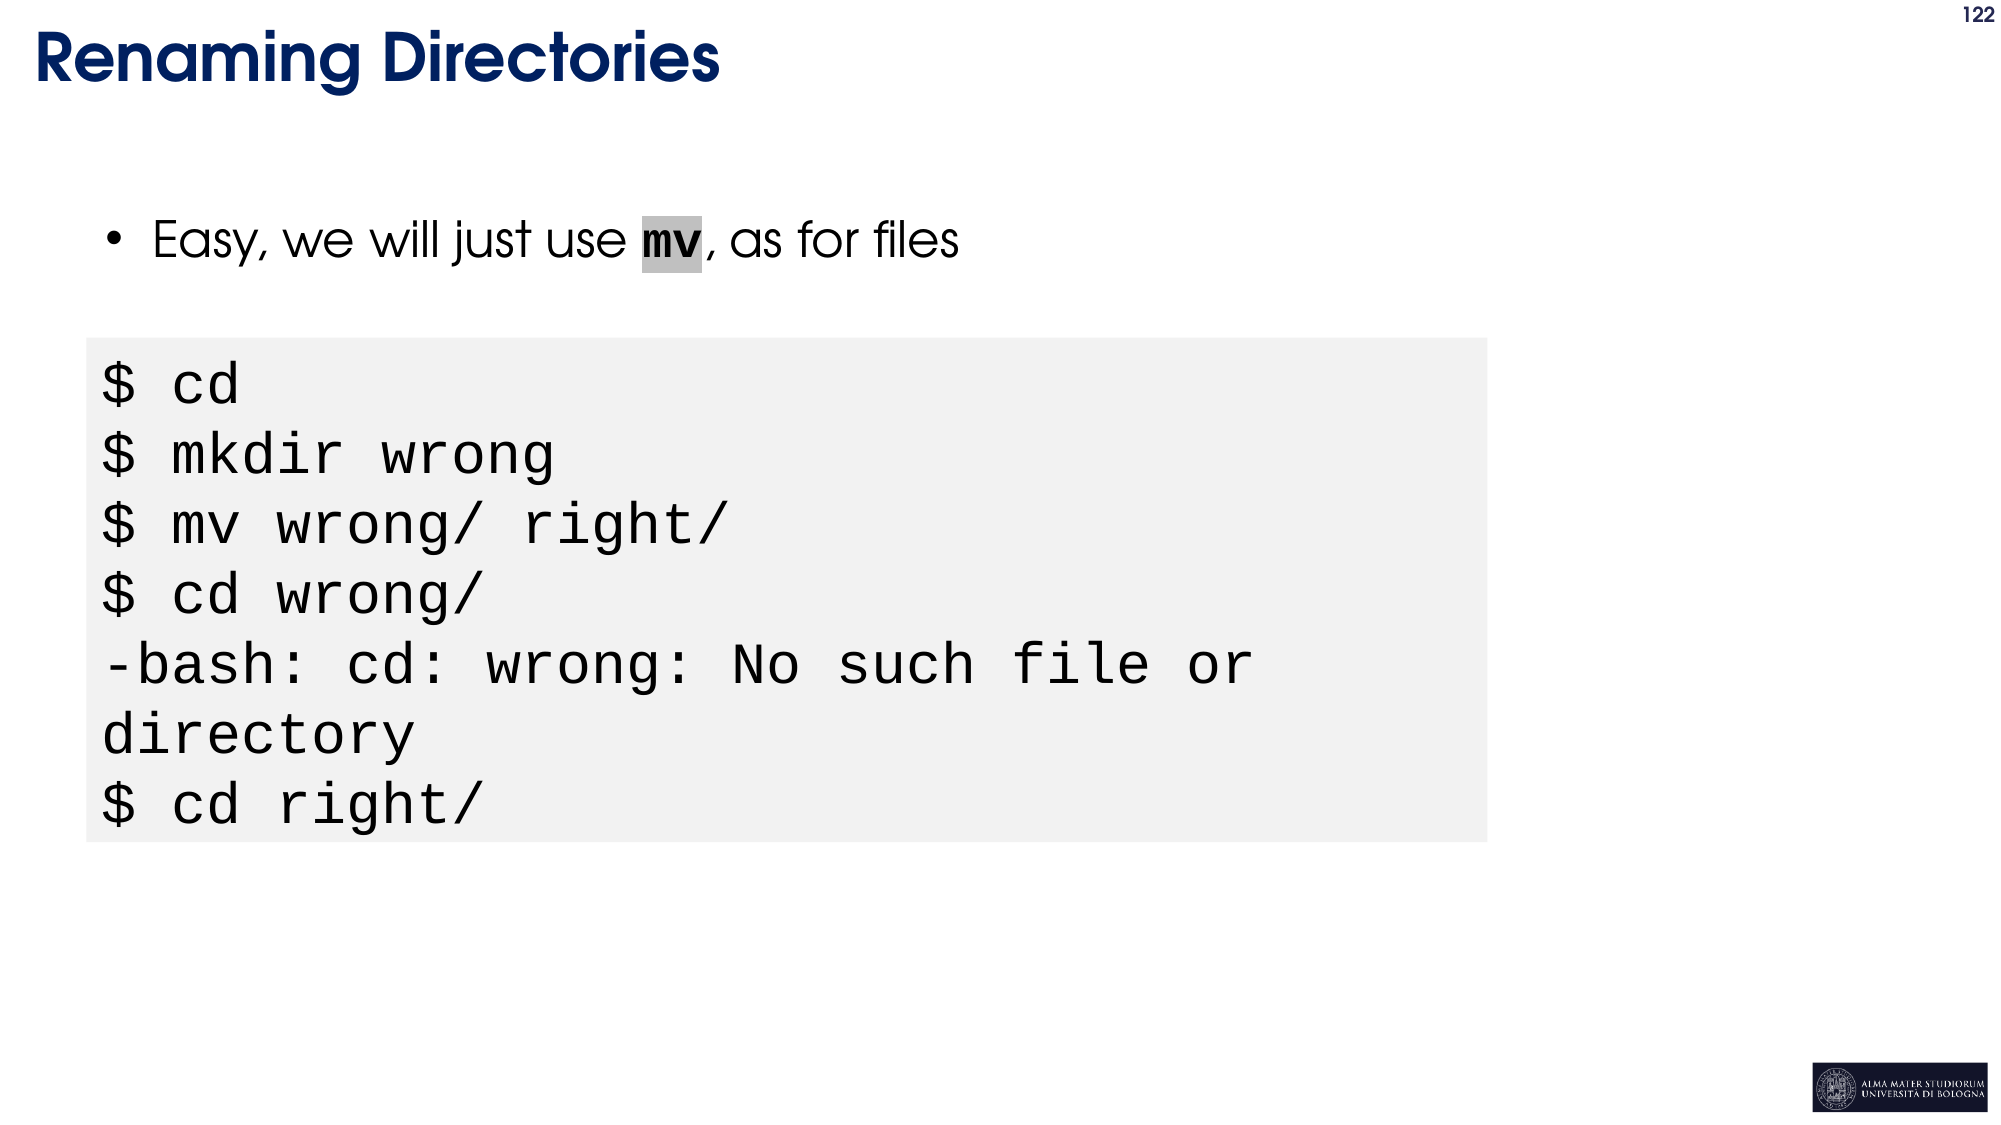

Renaming Directories
Easy, we will just use mv, as for files
$ cd
$ mkdir wrong
$ mv wrong/ right/
$ cd wrong/
-bash: cd: wrong: No such file or directory
$ cd right/